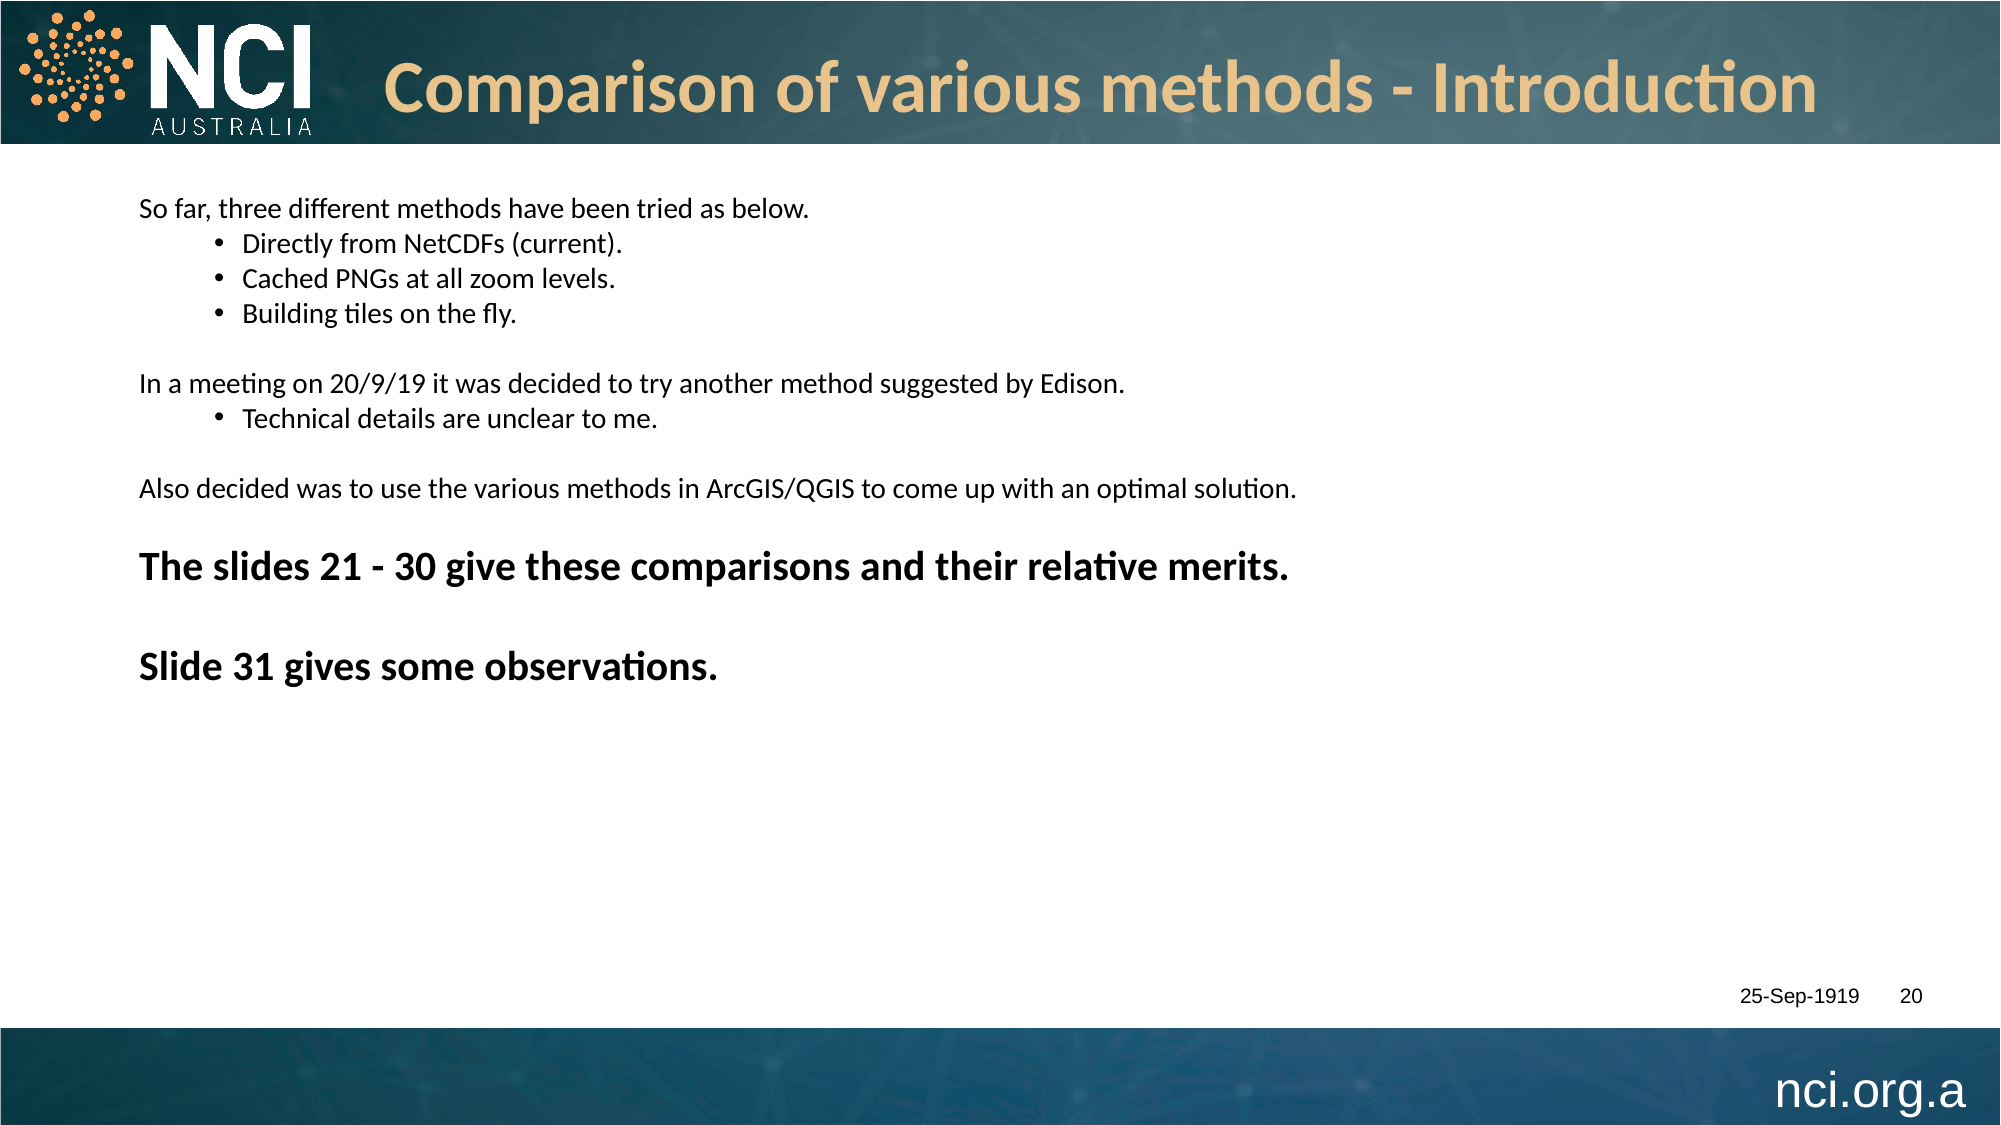

Comparison of various methods - Introduction
So far, three different methods have been tried as below.
Directly from NetCDFs (current).
Cached PNGs at all zoom levels.
Building tiles on the fly.

In a meeting on 20/9/19 it was decided to try another method suggested by Edison.
Technical details are unclear to me.

Also decided was to use the various methods in ArcGIS/QGIS to come up with an optimal solution.

The slides 21 - 30 give these comparisons and their relative merits.

Slide 31 gives some observations.

25-Sep-1919       20